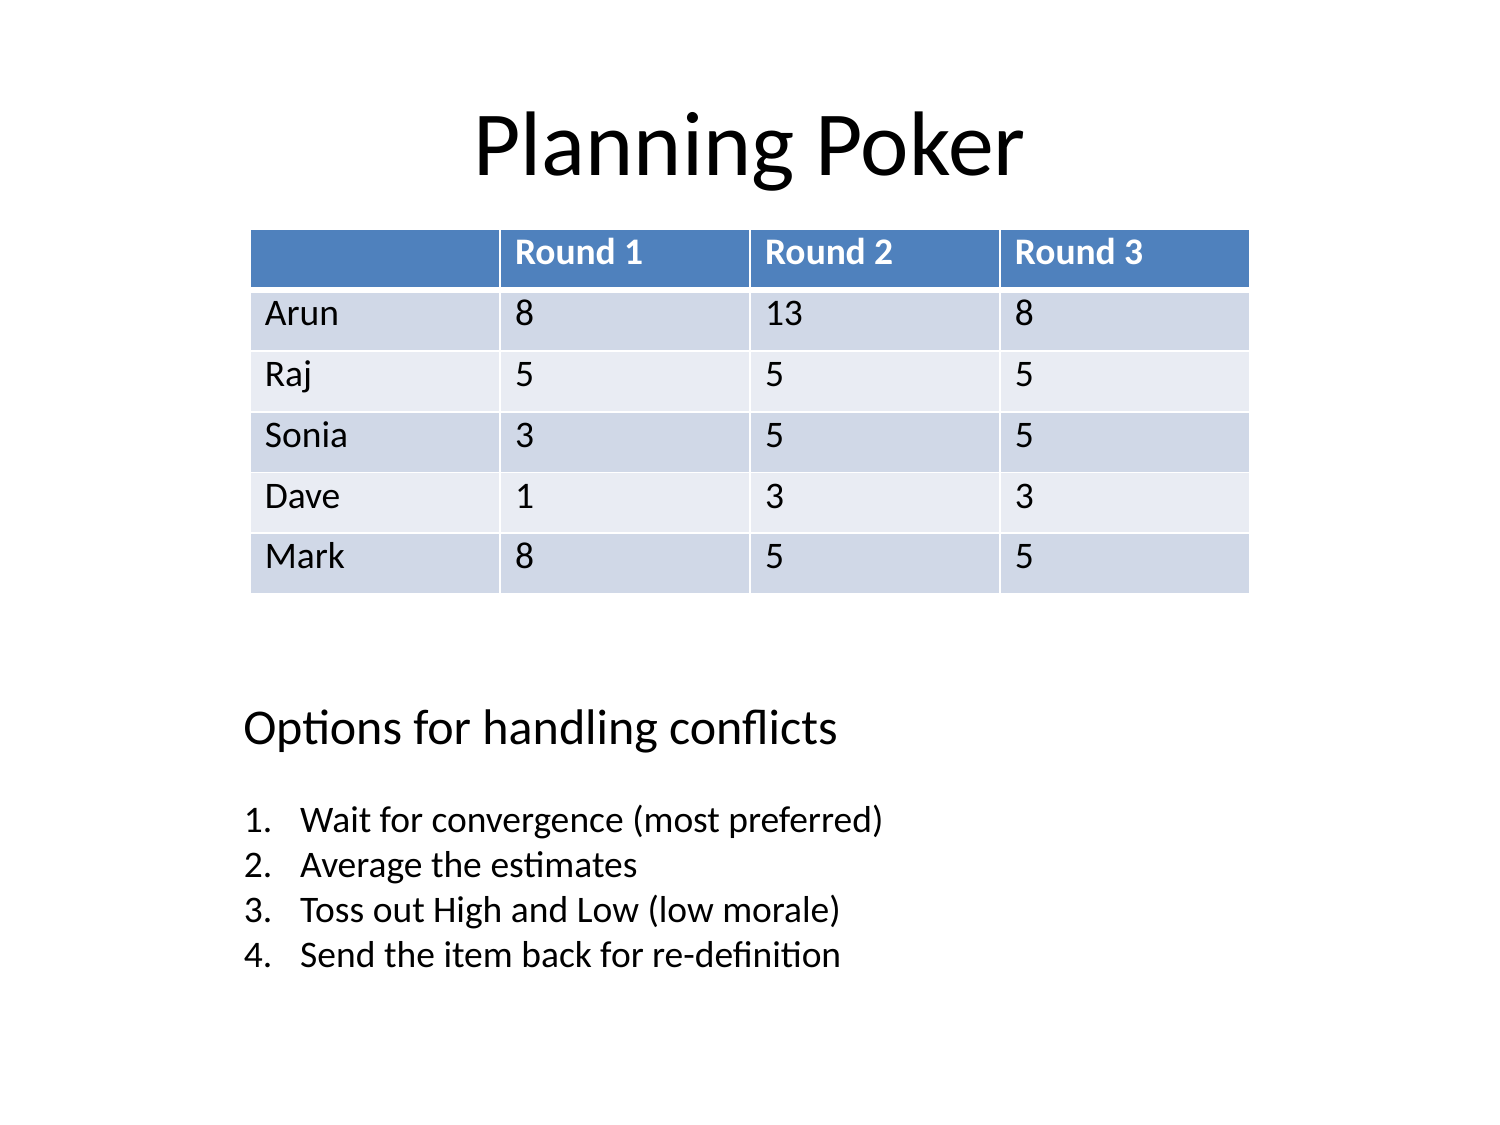

# Planning Poker
|  | Round 1 | Round 2 | Round 3 |
| --- | --- | --- | --- |
| Arun | 8 | 13 | 8 |
| Raj | 5 | 5 | 5 |
| Sonia | 3 | 5 | 5 |
| Dave | 1 | 3 | 3 |
| Mark | 8 | 5 | 5 |
Options for handling conflicts
Wait for convergence (most preferred)
Average the estimates
Toss out High and Low (low morale)
Send the item back for re-definition